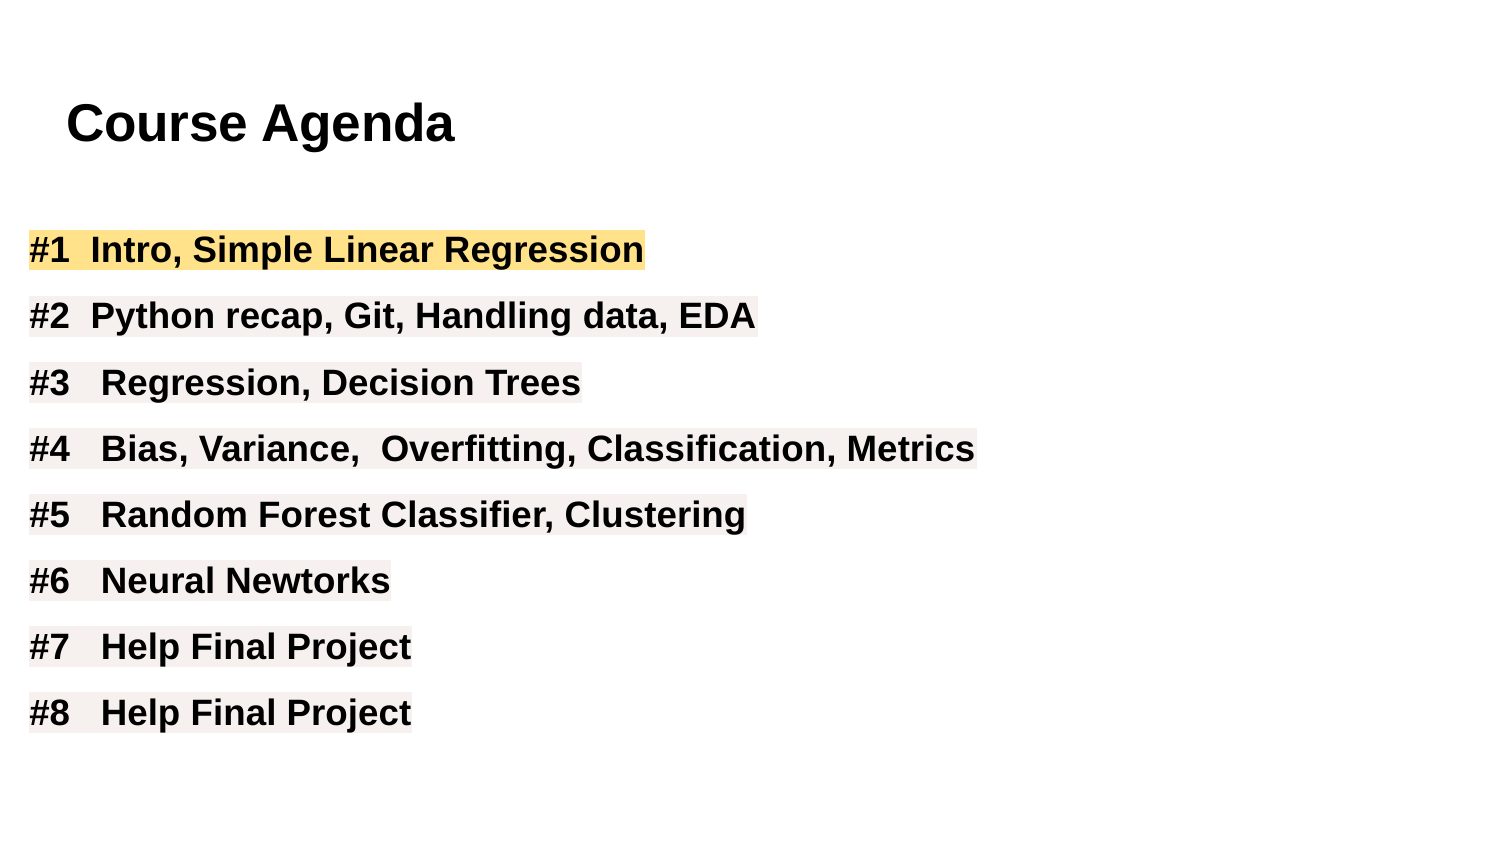

# Course Agenda
#1  Intro, Simple Linear Regression
#2  Python recap, Git, Handling data, EDA
#3   Regression, Decision Trees
#4   Bias, Variance,  Overfitting, Classification, Metrics
#5   Random Forest Classifier, Clustering
#6   Neural Newtorks
#7   Help Final Project
#8   Help Final Project